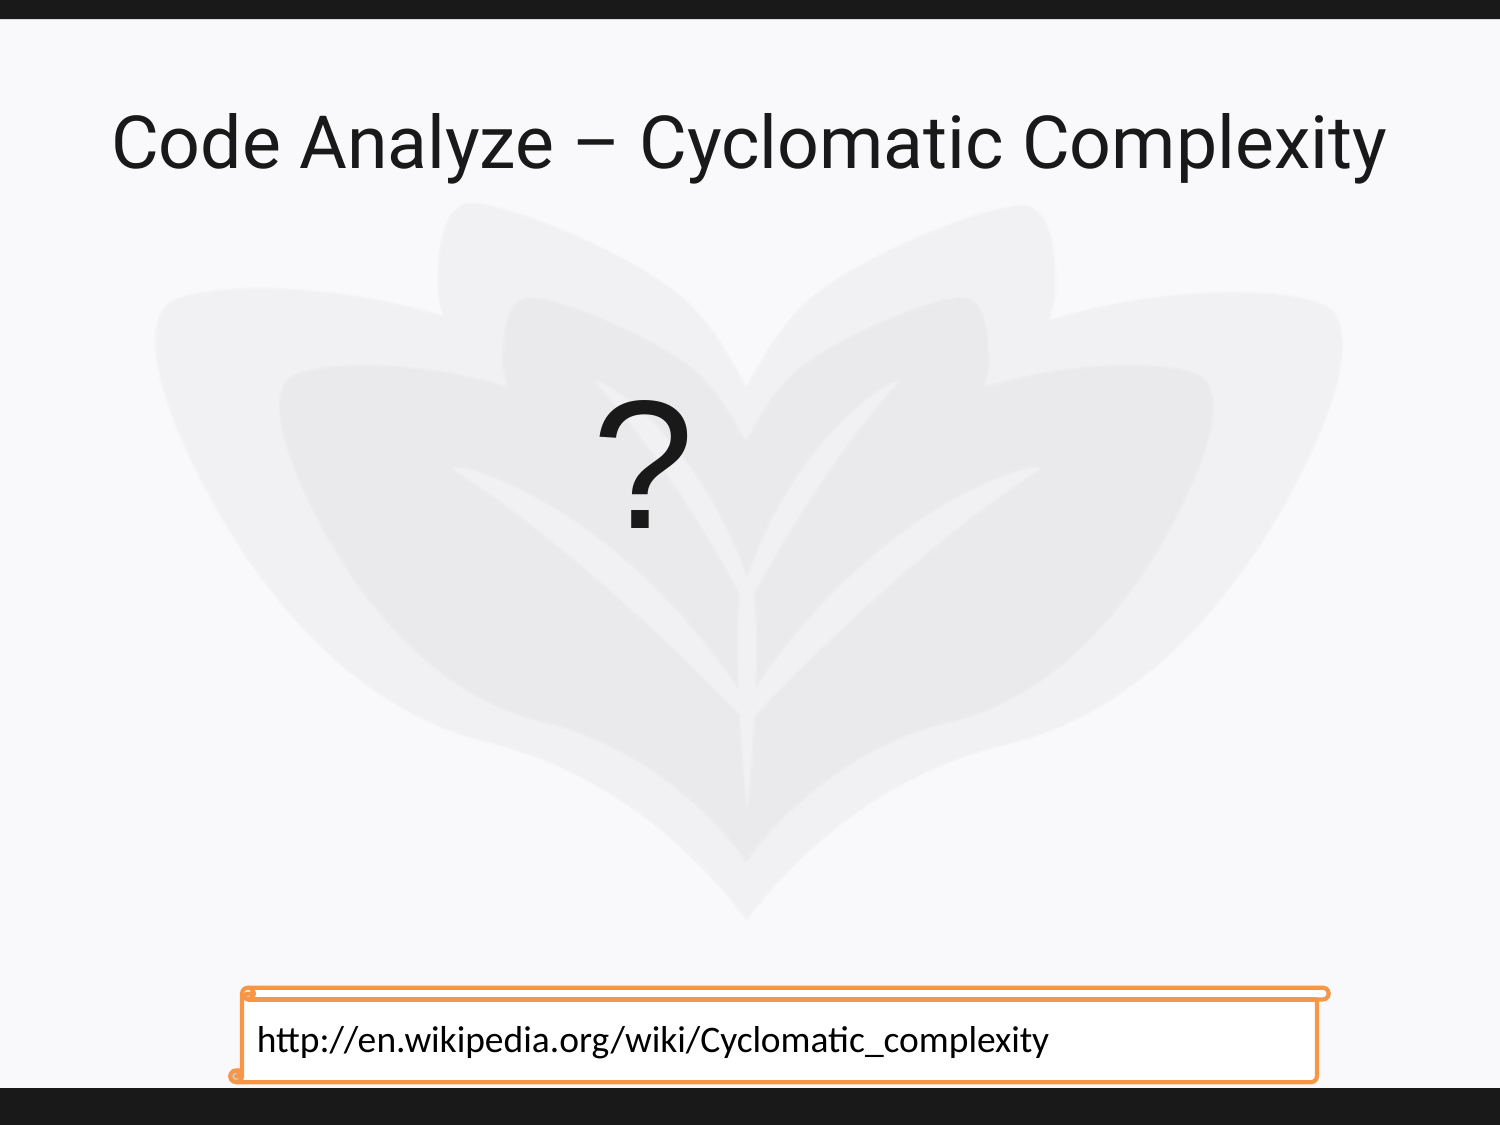

# Code Analyze – Cyclomatic Complexity
?
http://en.wikipedia.org/wiki/Cyclomatic_complexity